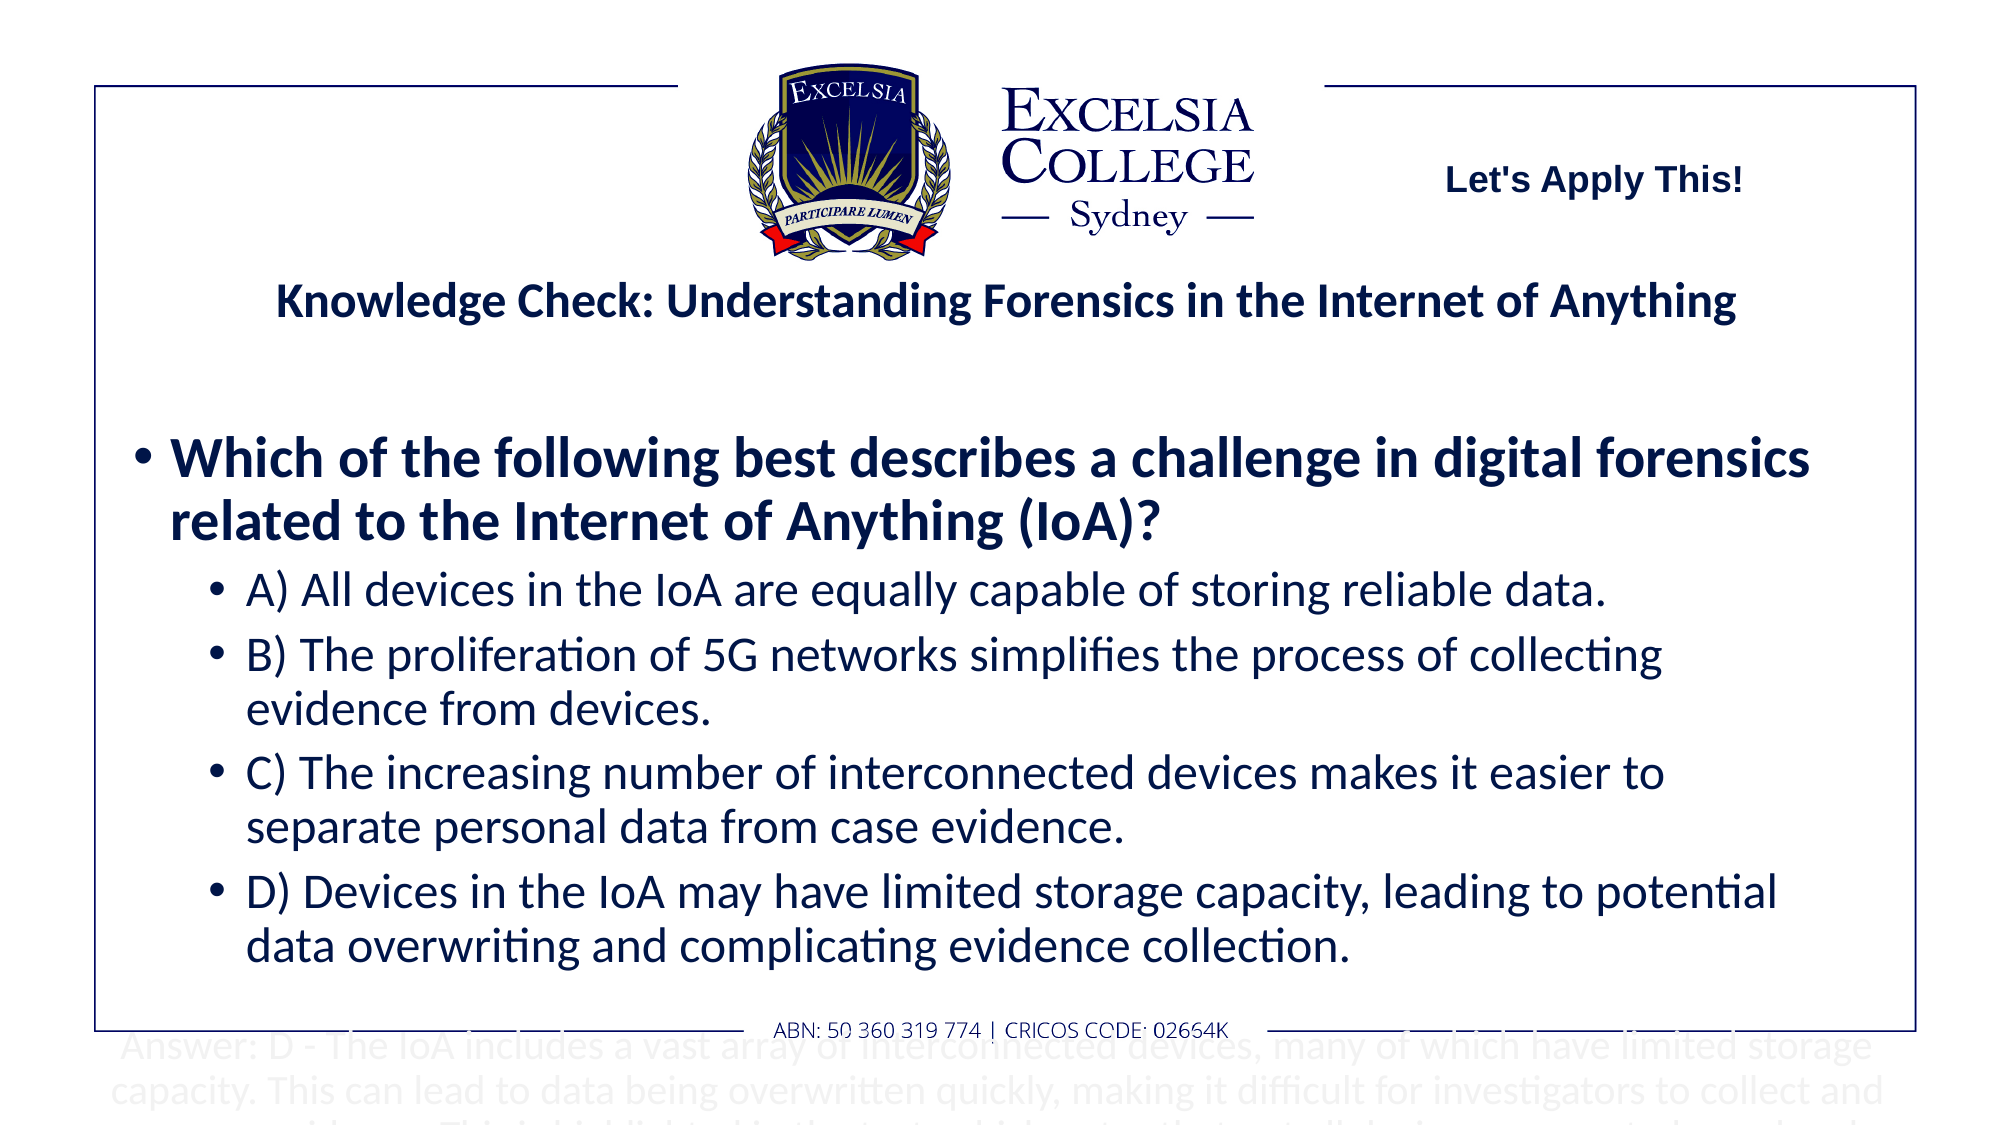

Let's Apply This!
# Knowledge Check: Understanding Forensics in the Internet of Anything

Which of the following best describes a challenge in digital forensics related to the Internet of Anything (IoA)?
A) All devices in the IoA are equally capable of storing reliable data.
B) The proliferation of 5G networks simplifies the process of collecting evidence from devices.
C) The increasing number of interconnected devices makes it easier to separate personal data from case evidence.
D) Devices in the IoA may have limited storage capacity, leading to potential data overwriting and complicating evidence collection.

 Answer: D - The IoA includes a vast array of interconnected devices, many of which have limited storage capacity. This can lead to data being overwritten quickly, making it difficult for investigators to collect and preserve evidence. This is highlighted in the text, which notes that not all devices are created equal and that storage limitations can complicate forensic efforts.